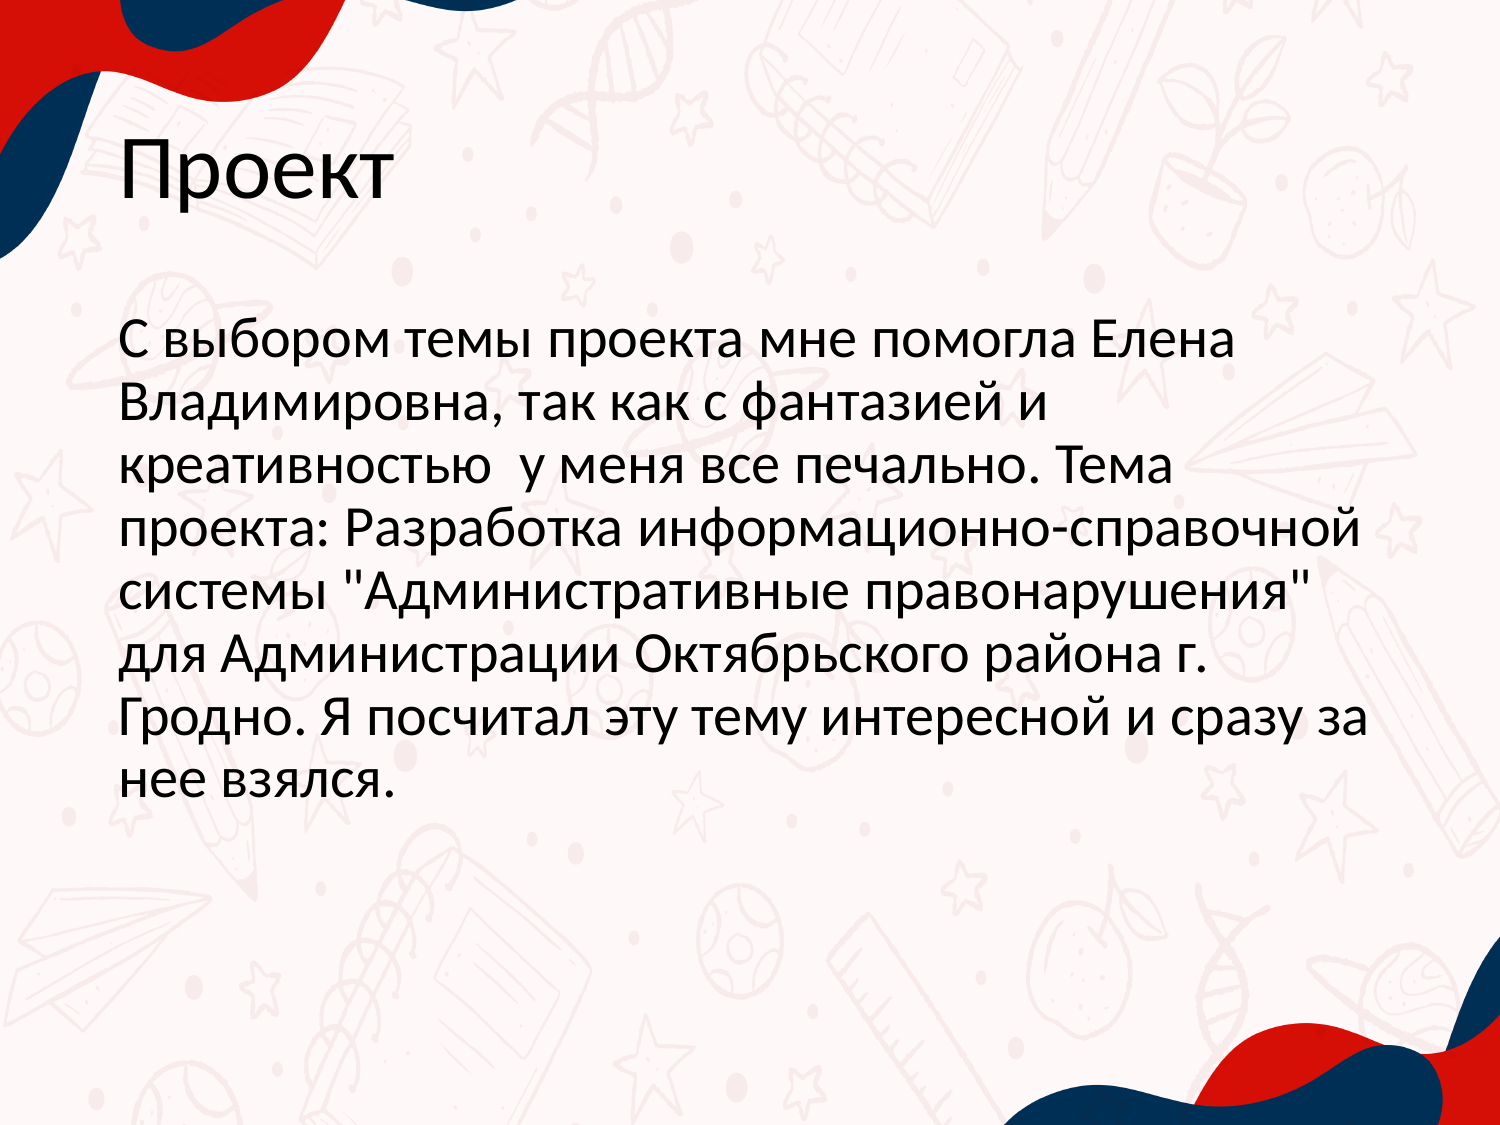

# Проект
С выбором темы проекта мне помогла Елена Владимировна, так как с фантазией и креативностью  у меня все печально. Тема проекта: Разработка информационно-справочной системы "Административные правонарушения" для Администрации Октябрьского района г. Гродно. Я посчитал эту тему интересной и сразу за нее взялся.